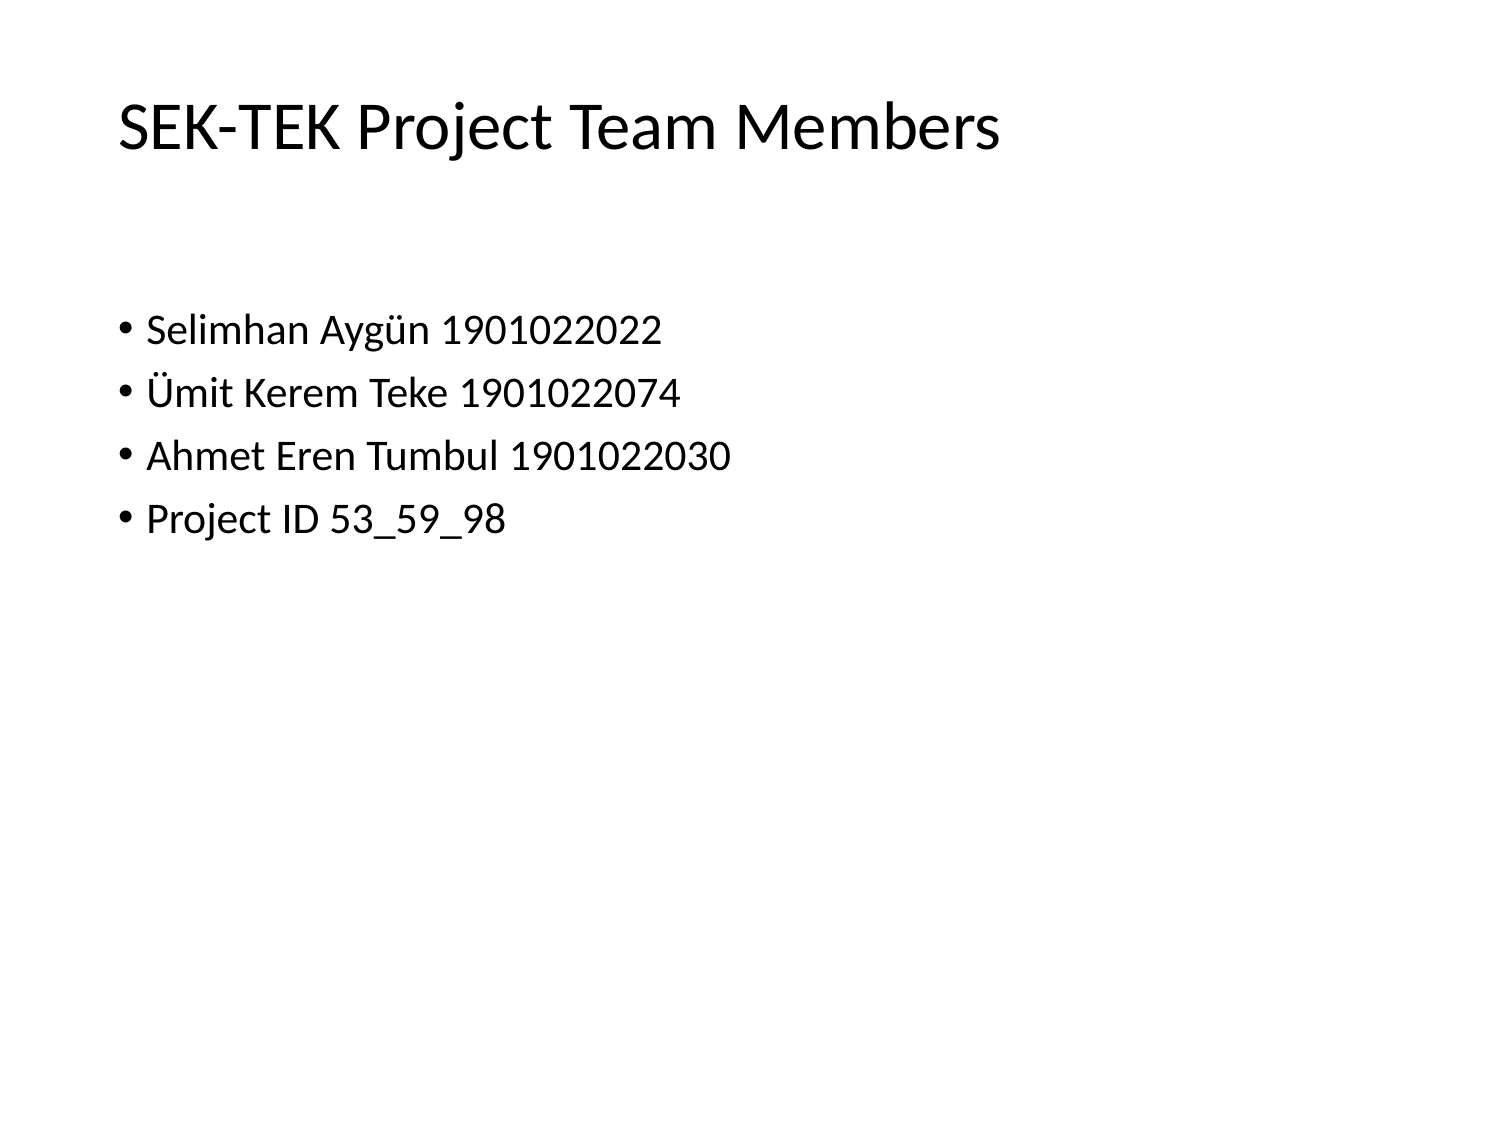

# SEK-TEK Project Team Members
Selimhan Aygün 1901022022
Ümit Kerem Teke 1901022074
Ahmet Eren Tumbul 1901022030
Project ID 53_59_98